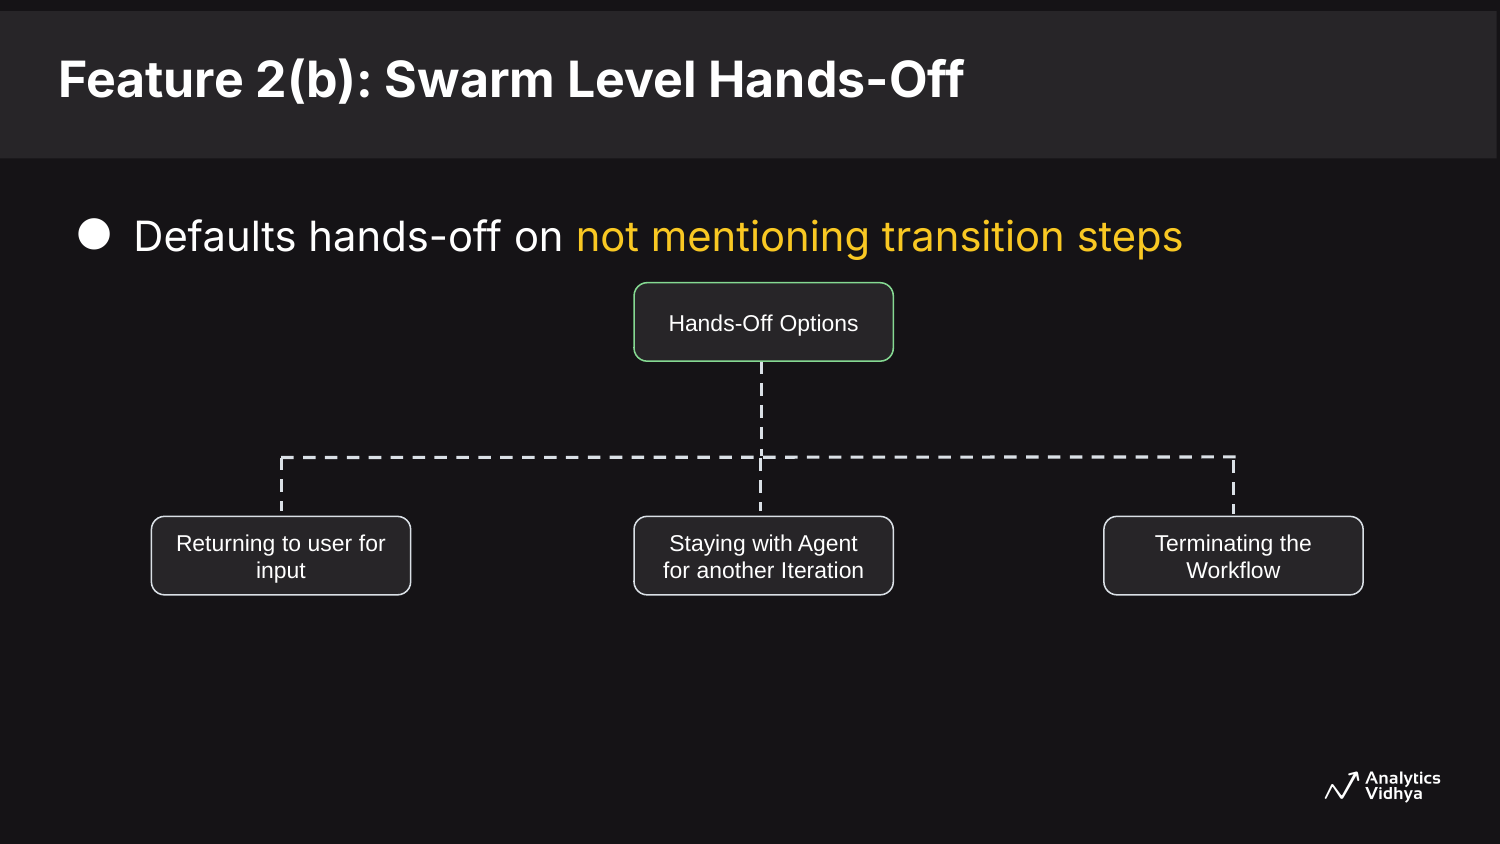

Feature 2(b): Swarm Level Hands-Off
Defaults hands-off on not mentioning transition steps
Hands-Off Options
Returning to user for input
Staying with Agent for another Iteration
Terminating the Workflow